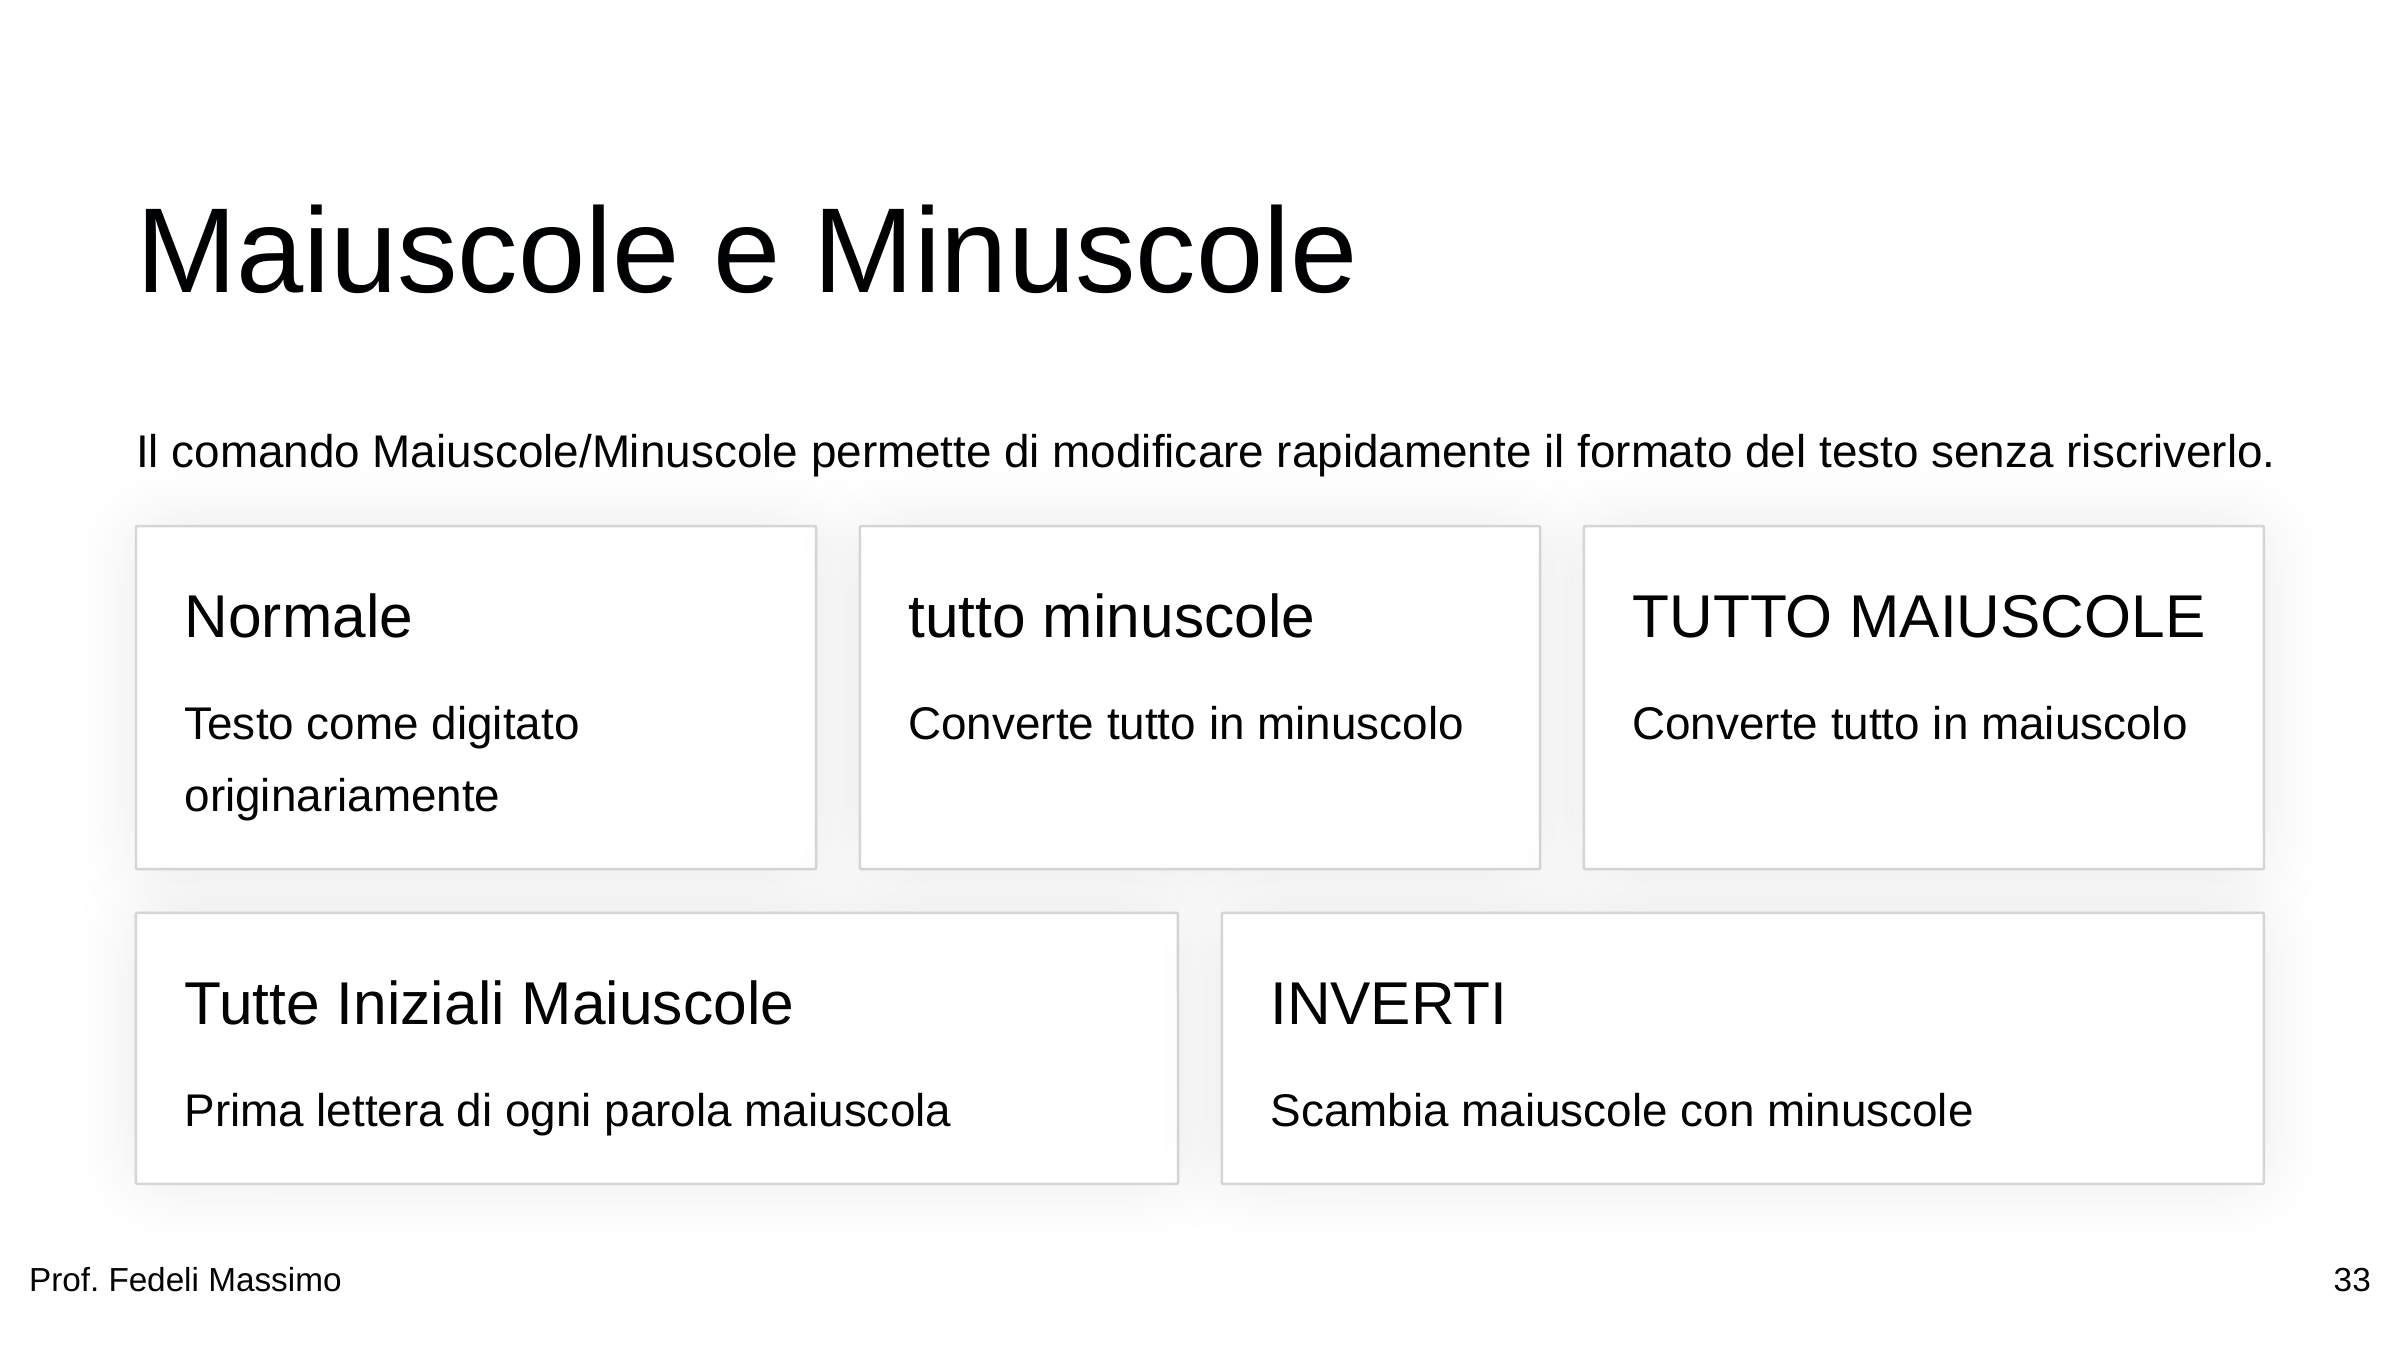

Maiuscole e Minuscole
Il comando Maiuscole/Minuscole permette di modificare rapidamente il formato del testo senza riscriverlo.

Normale
tutto minuscole
TUTTO MAIUSCOLE
Testo come digitato originariamente
Converte tutto in minuscolo
Converte tutto in maiuscolo

Tutte Iniziali Maiuscole
INVERTI
Prima lettera di ogni parola maiuscola
Scambia maiuscole con minuscole
Prof. Fedeli Massimo
33